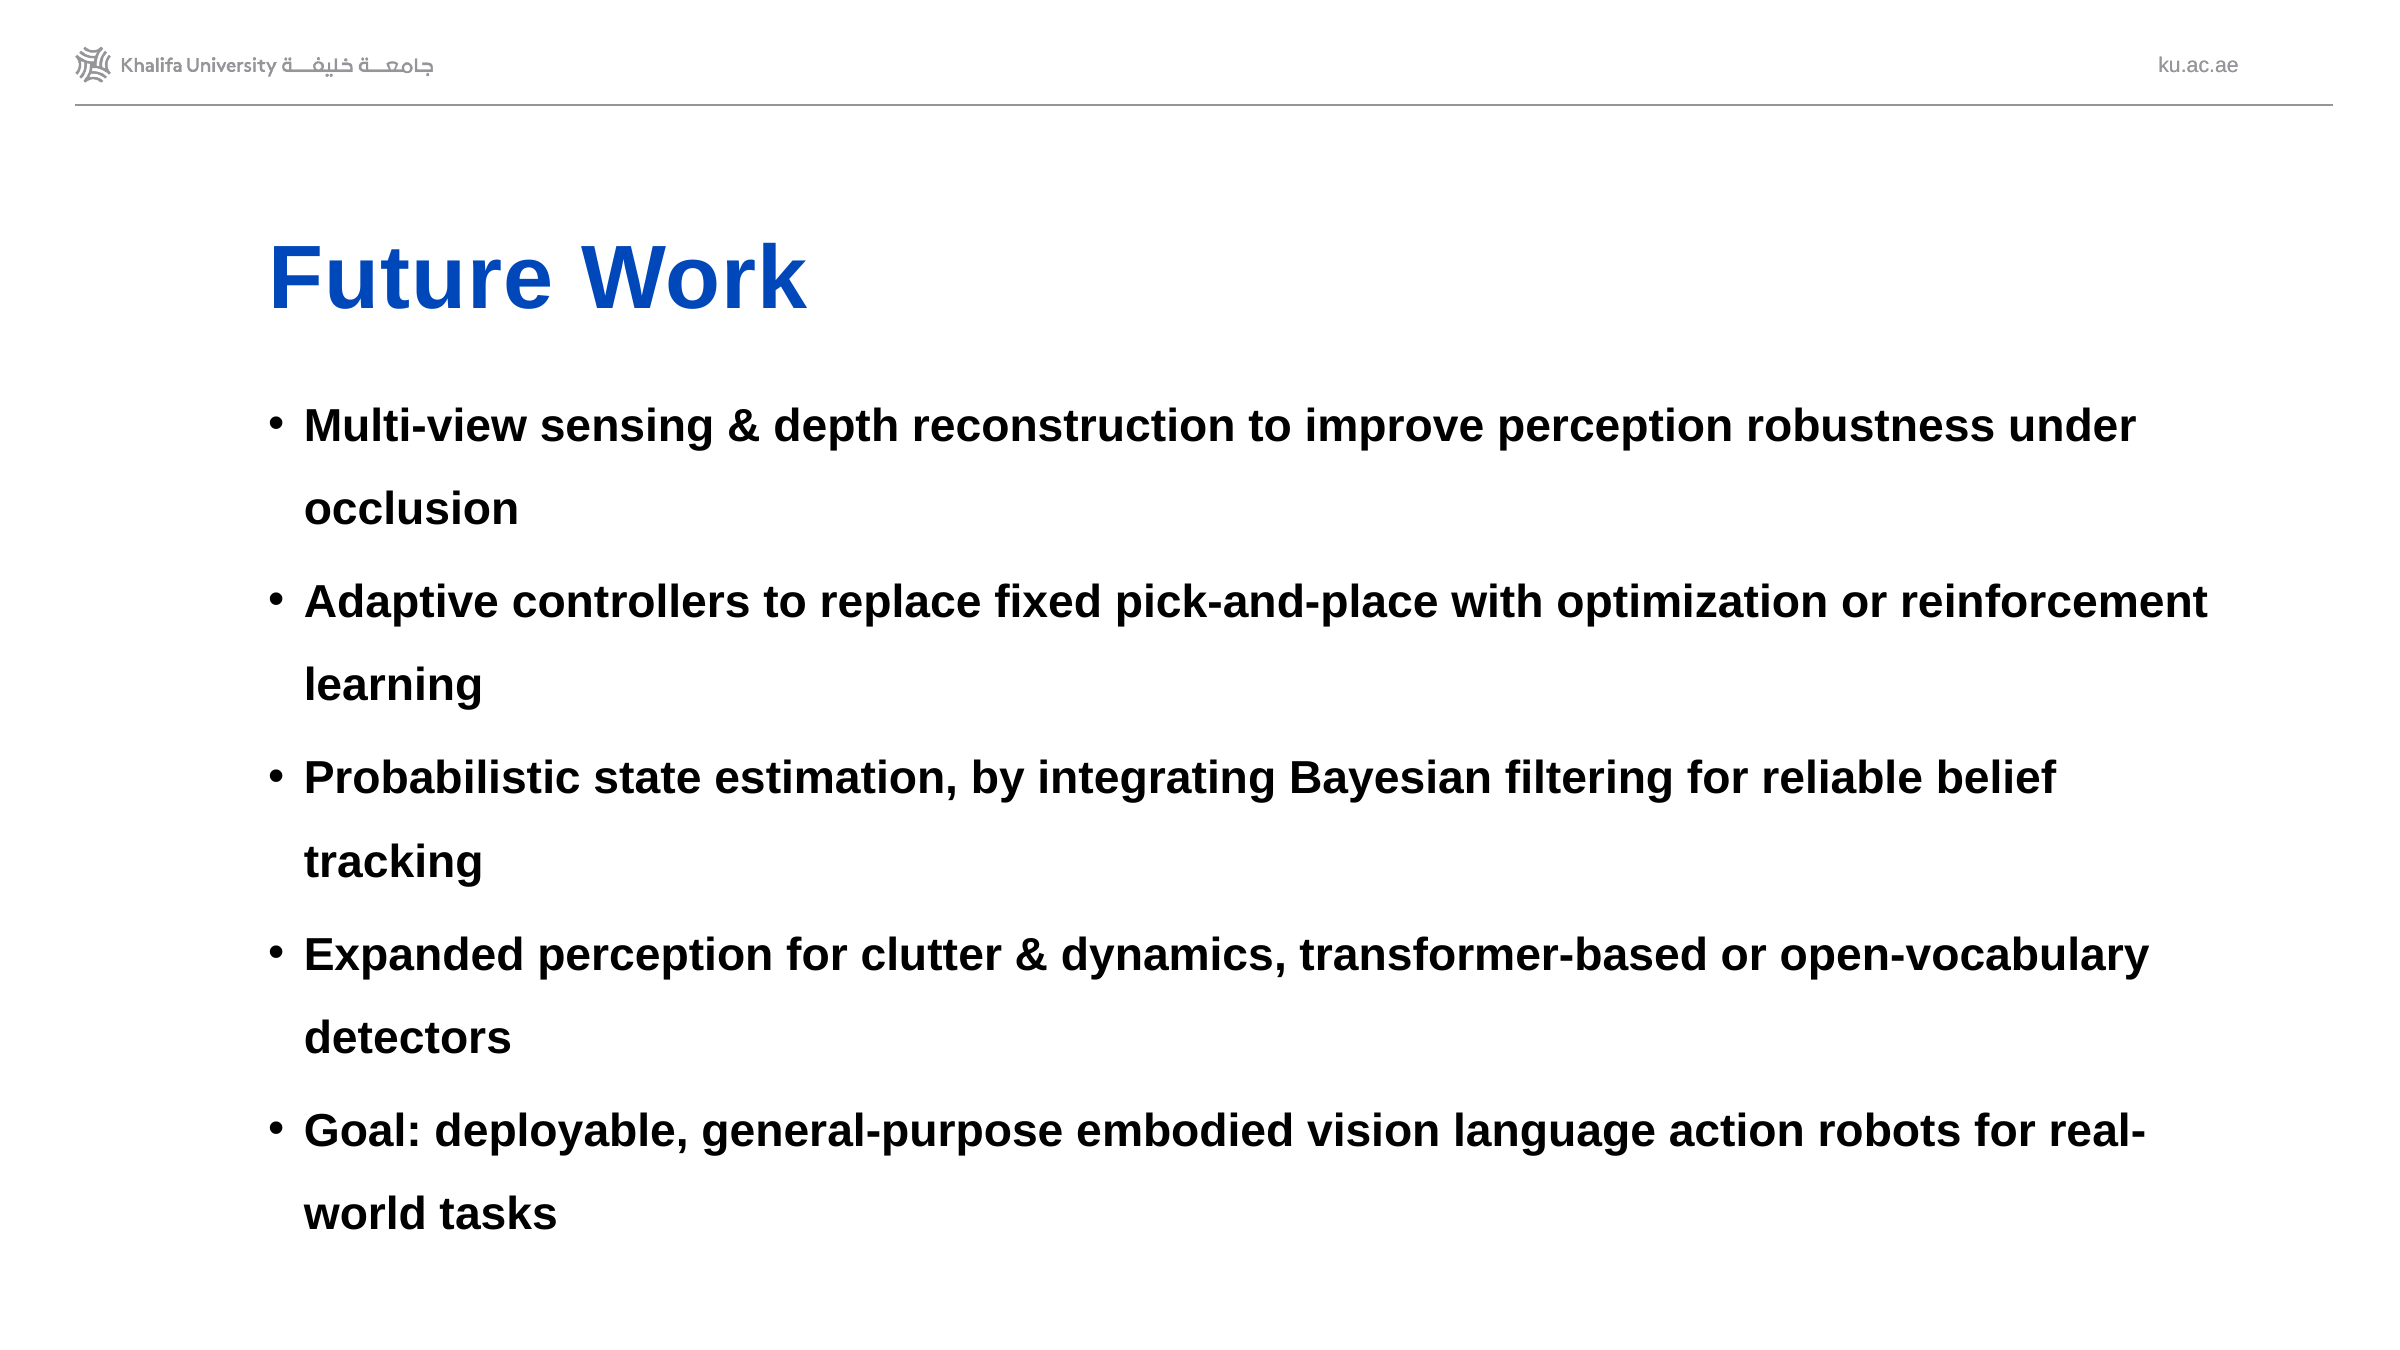

# Future Work
Multi-view sensing & depth reconstruction to improve perception robustness under occlusion
Adaptive controllers to replace fixed pick-and-place with optimization or reinforcement learning
Probabilistic state estimation, by integrating Bayesian filtering for reliable belief tracking
Expanded perception for clutter & dynamics, transformer-based or open-vocabulary detectors
Goal: deployable, general-purpose embodied vision language action robots for real-world tasks